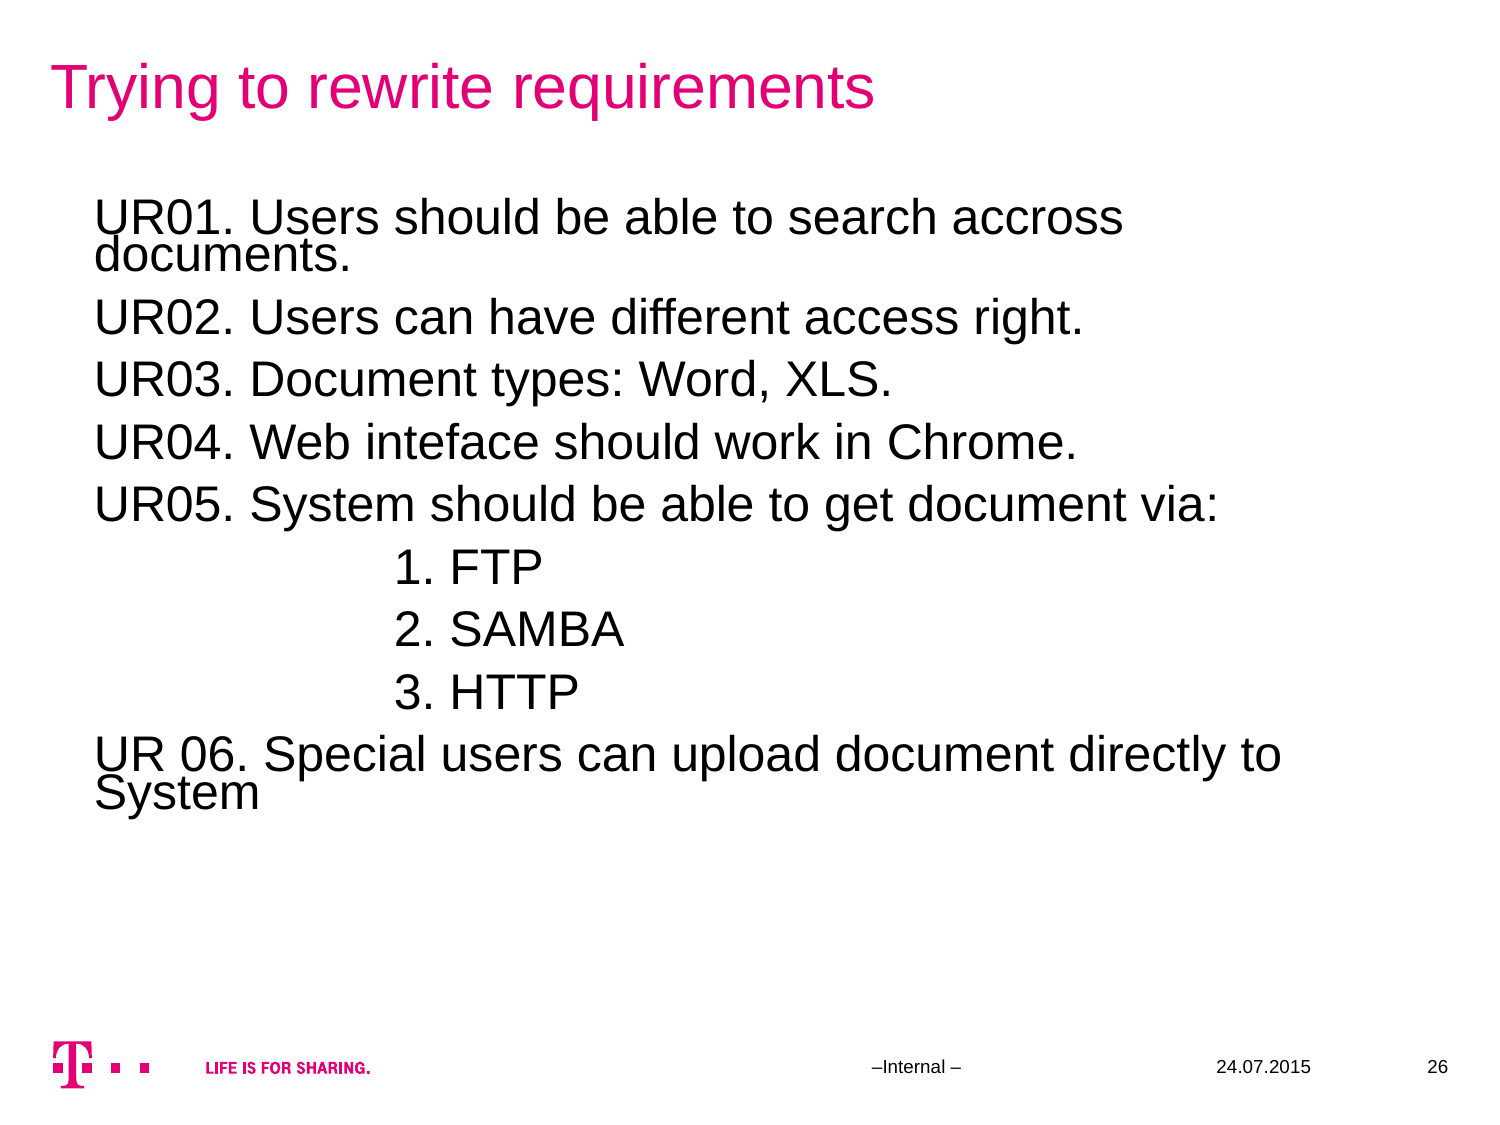

# Trying to rewrite requirements
UR01. Users should be able to search accross documents.
UR02. Users can have different access right.
UR03. Document types: Word, XLS.
UR04. Web inteface should work in Chrome.
UR05. System should be able to get document via:
		1. FTP
		2. SAMBA
		3. HTTP
UR 06. Special users can upload document directly to System
–Internal –
24.07.2015
26